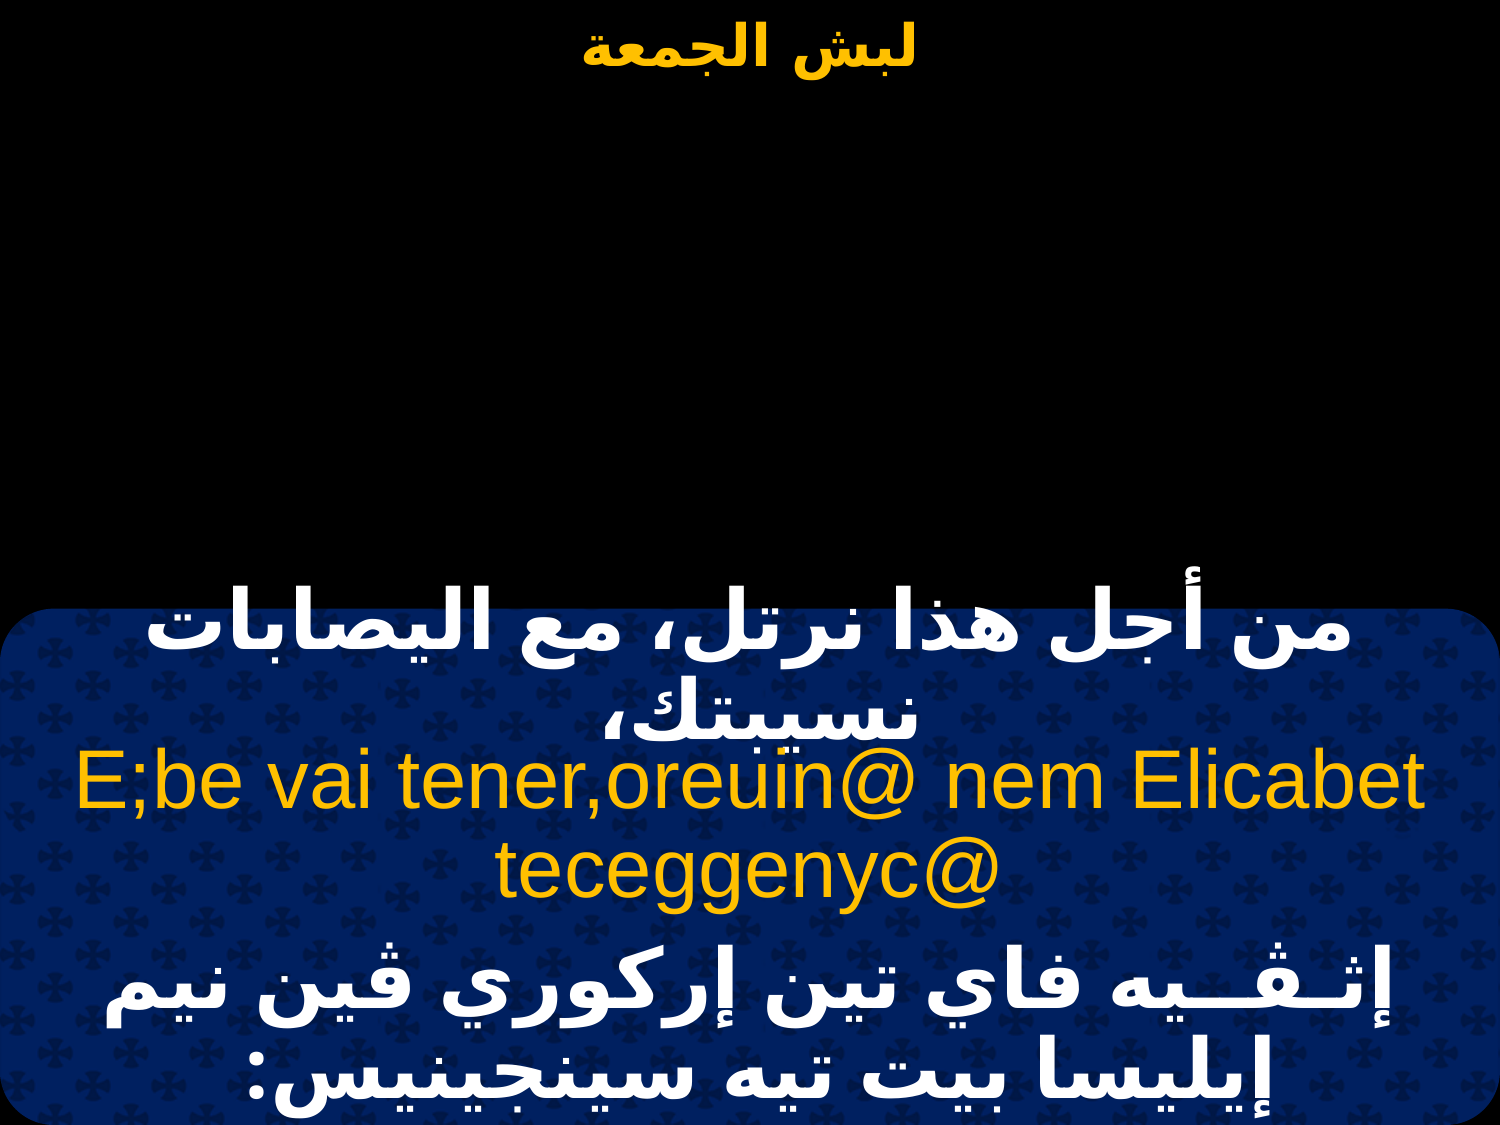

#
من أجل هذا نرتل، مع اليصابات نسيبتك،
E;be vai tener,oreuin@ nem Elicabet teceggenyc@
إثـڤــيه فاي تين إركوري ڤين نيم إيليسا بيت تيه سينجينيس: